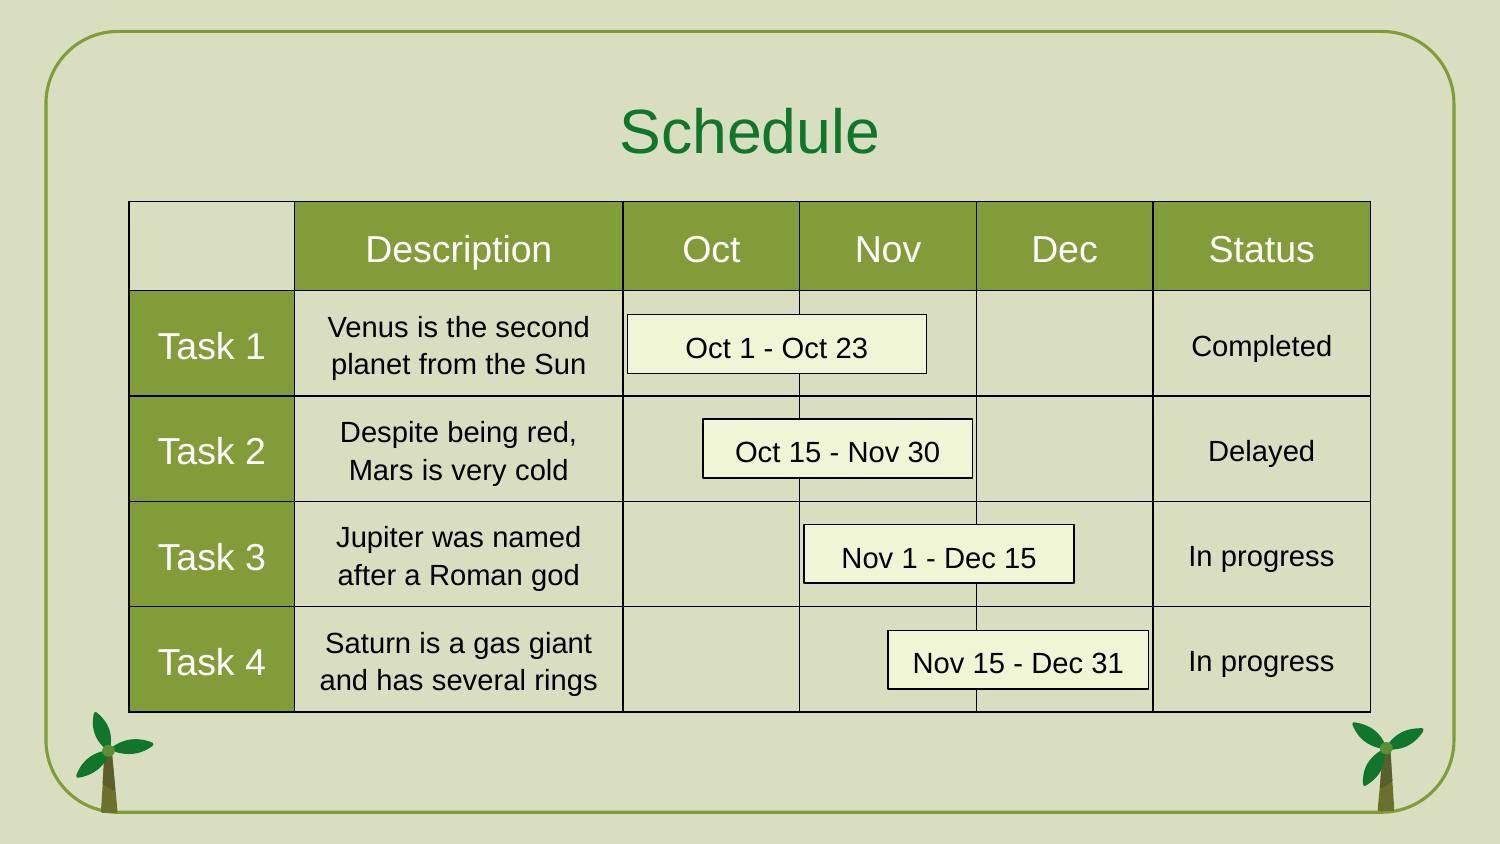

# Schedule
|  | Description | Oct | Nov | Dec | Status |
| --- | --- | --- | --- | --- | --- |
| Task 1 | Venus is the second planet from the Sun |  |  |  | Completed |
| Task 2 | Despite being red, Mars is very cold |  |  |  | Delayed |
| Task 3 | Jupiter was named after a Roman god |  |  |  | In progress |
| Task 4 | Saturn is a gas giant and has several rings |  |  |  | In progress |
Oct 1 - Oct 23
Oct 15 - Nov 30
Nov 1 - Dec 15
Nov 15 - Dec 31